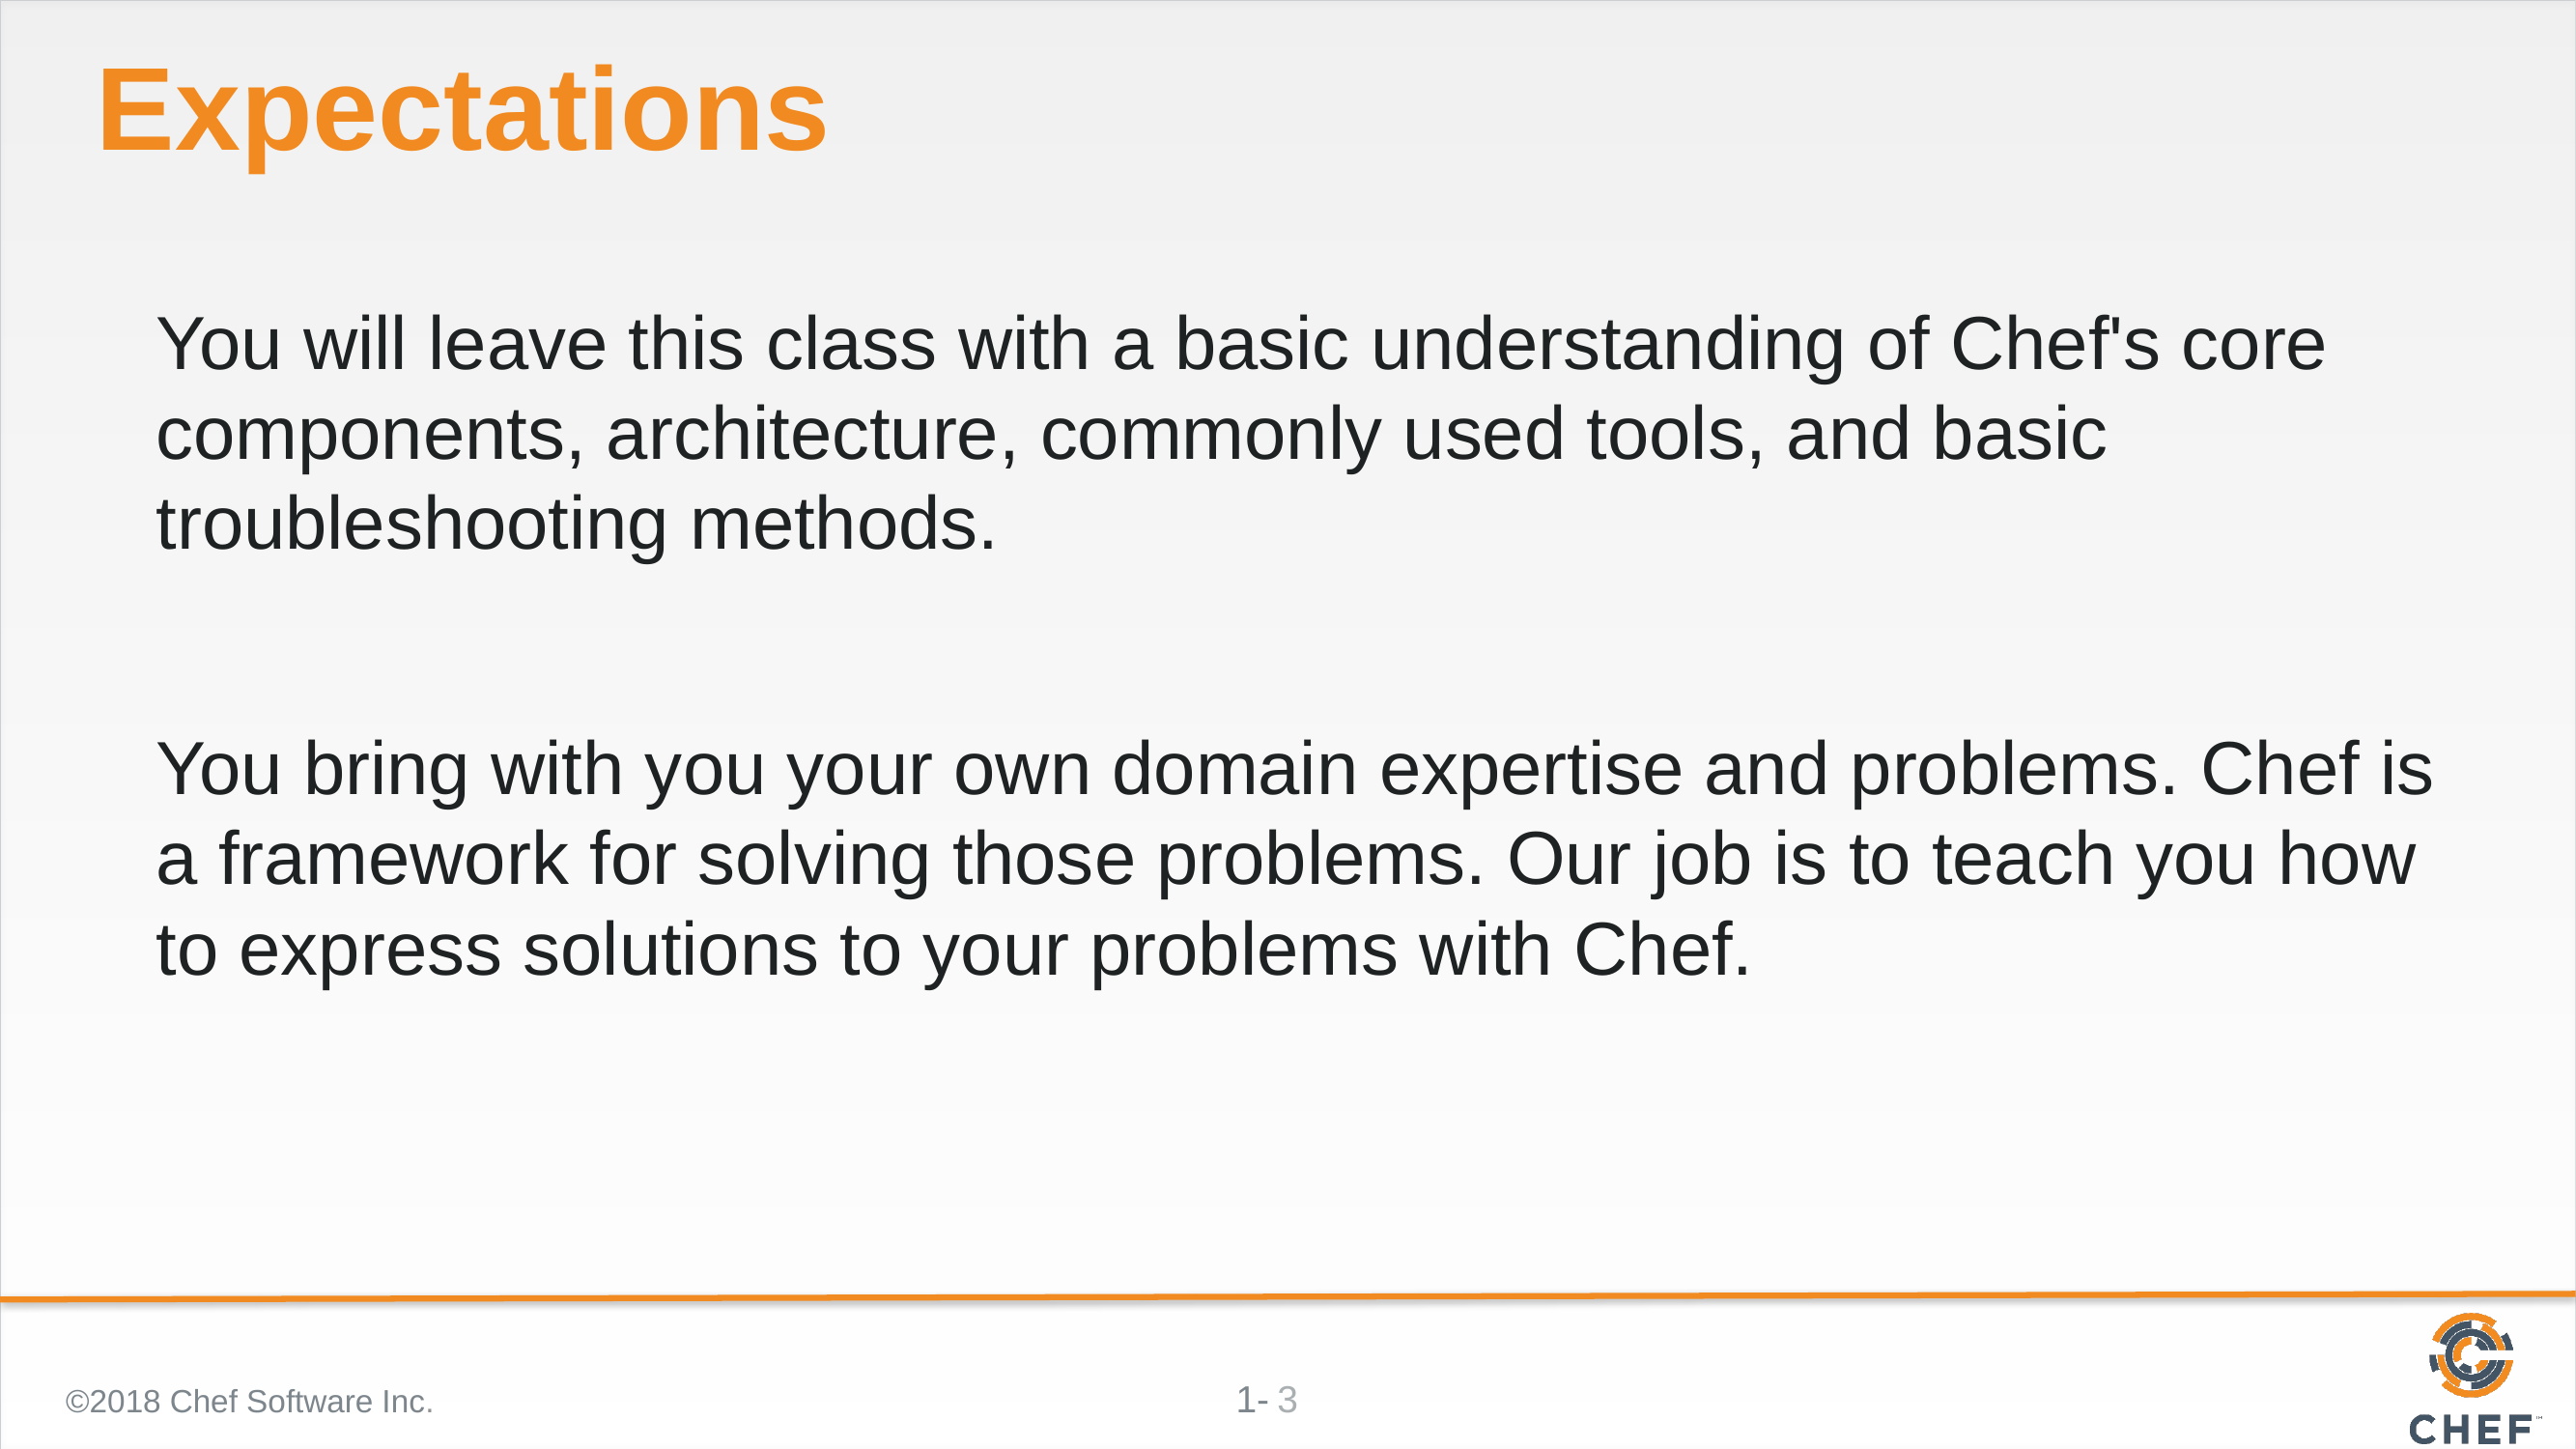

# Expectations
You will leave this class with a basic understanding of Chef's core components, architecture, commonly used tools, and basic troubleshooting methods.

You bring with you your own domain expertise and problems. Chef is a framework for solving those problems. Our job is to teach you how to express solutions to your problems with Chef.

©2018 Chef Software Inc.
3